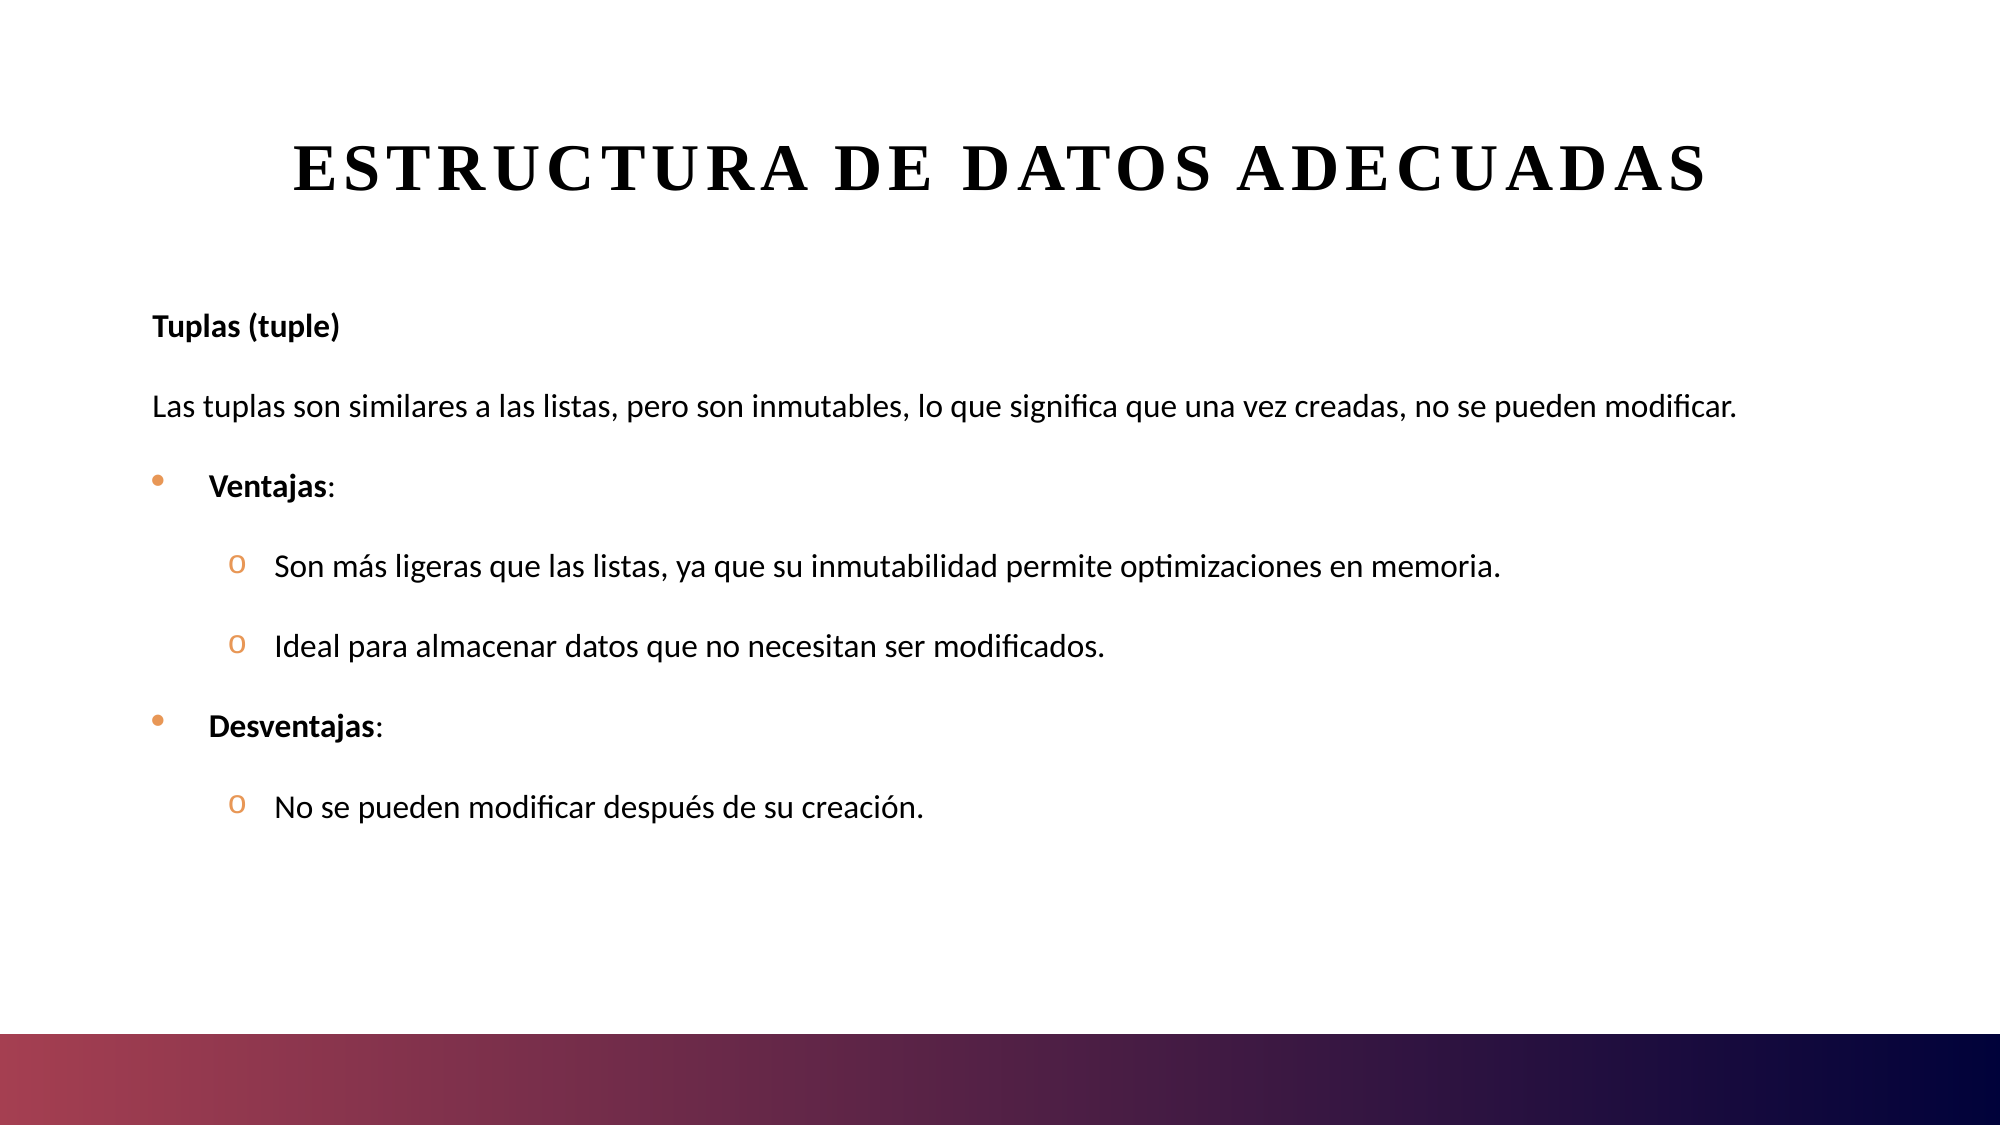

# Estructura de datos adecuadas
Tuplas (tuple)
Las tuplas son similares a las listas, pero son inmutables, lo que significa que una vez creadas, no se pueden modificar.
Ventajas:
Son más ligeras que las listas, ya que su inmutabilidad permite optimizaciones en memoria.
Ideal para almacenar datos que no necesitan ser modificados.
Desventajas:
No se pueden modificar después de su creación.